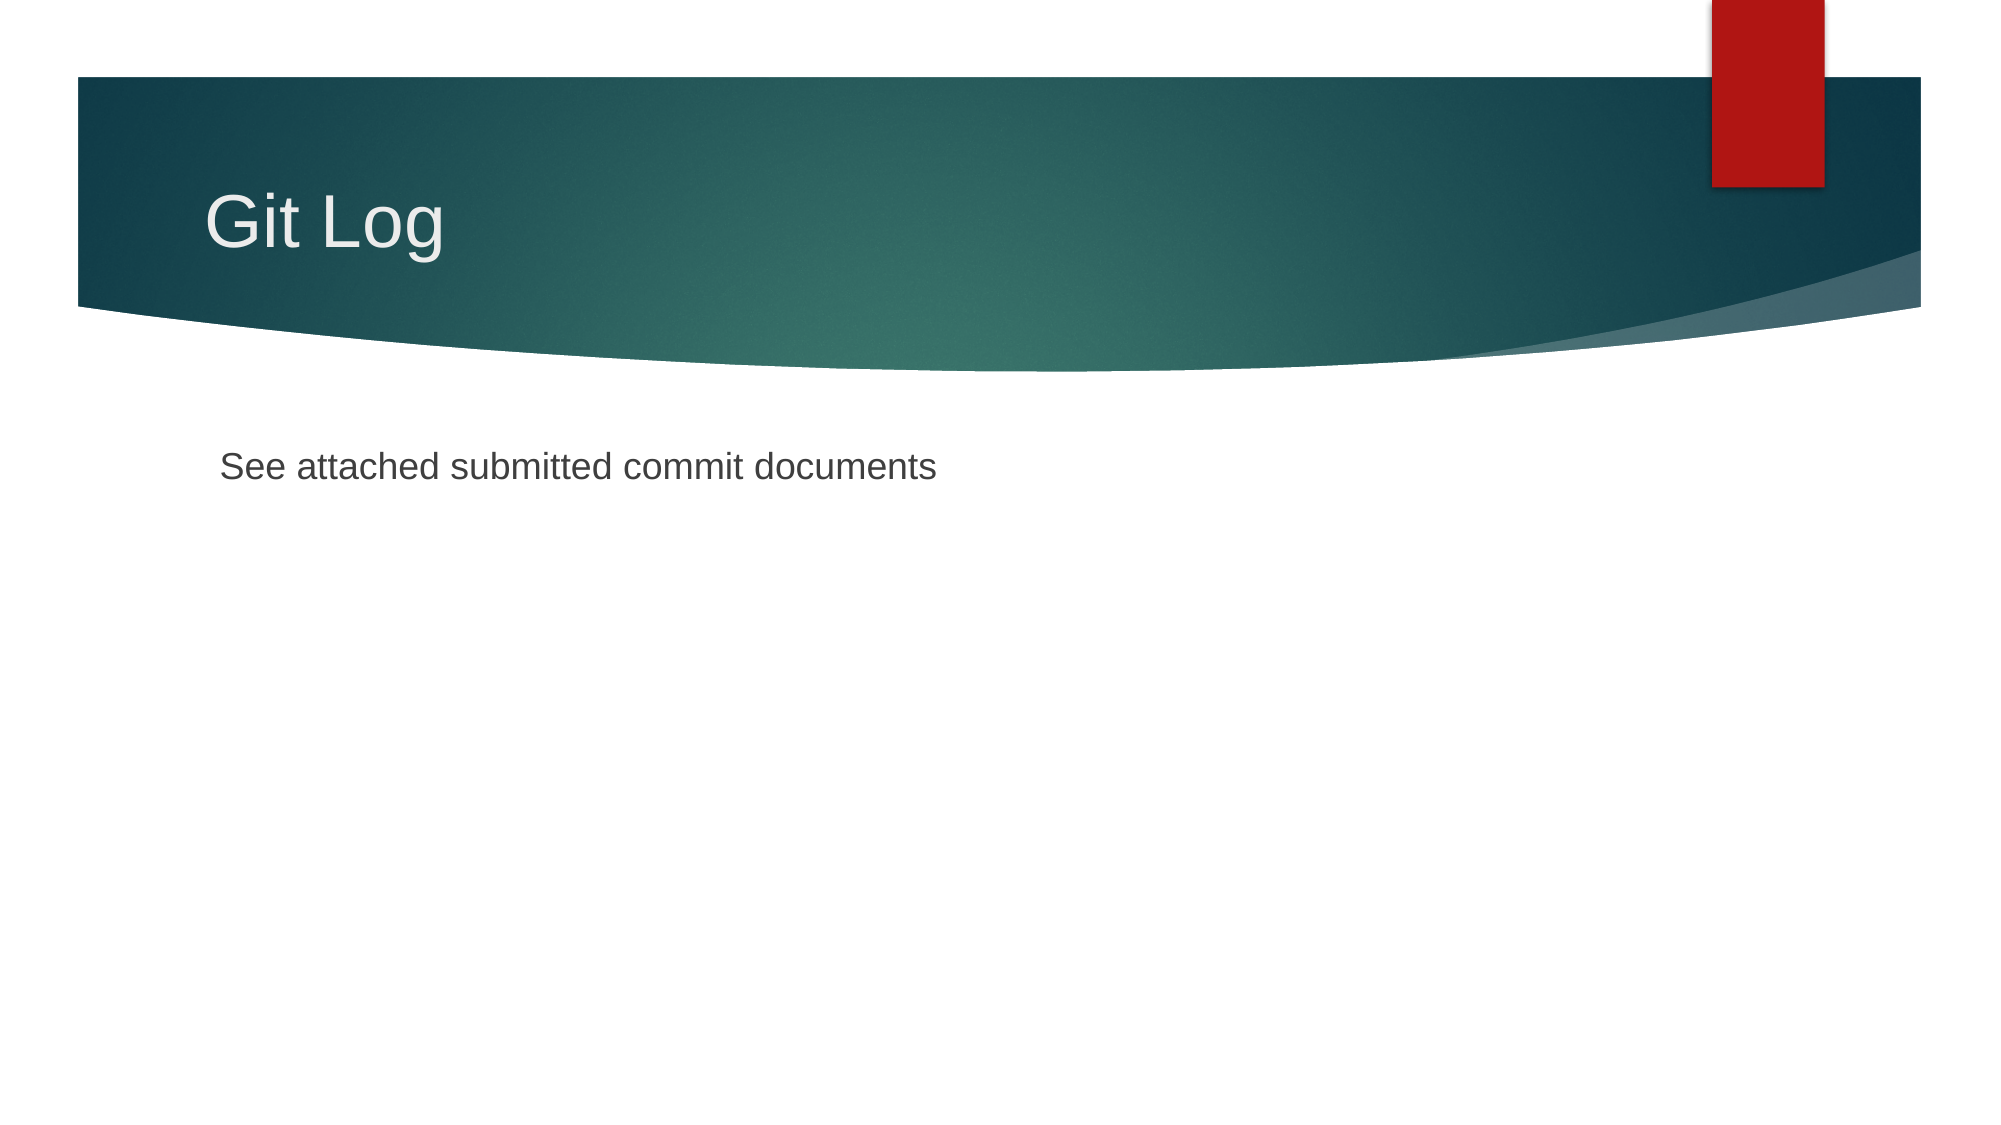

# Git Log
See attached submitted commit documents